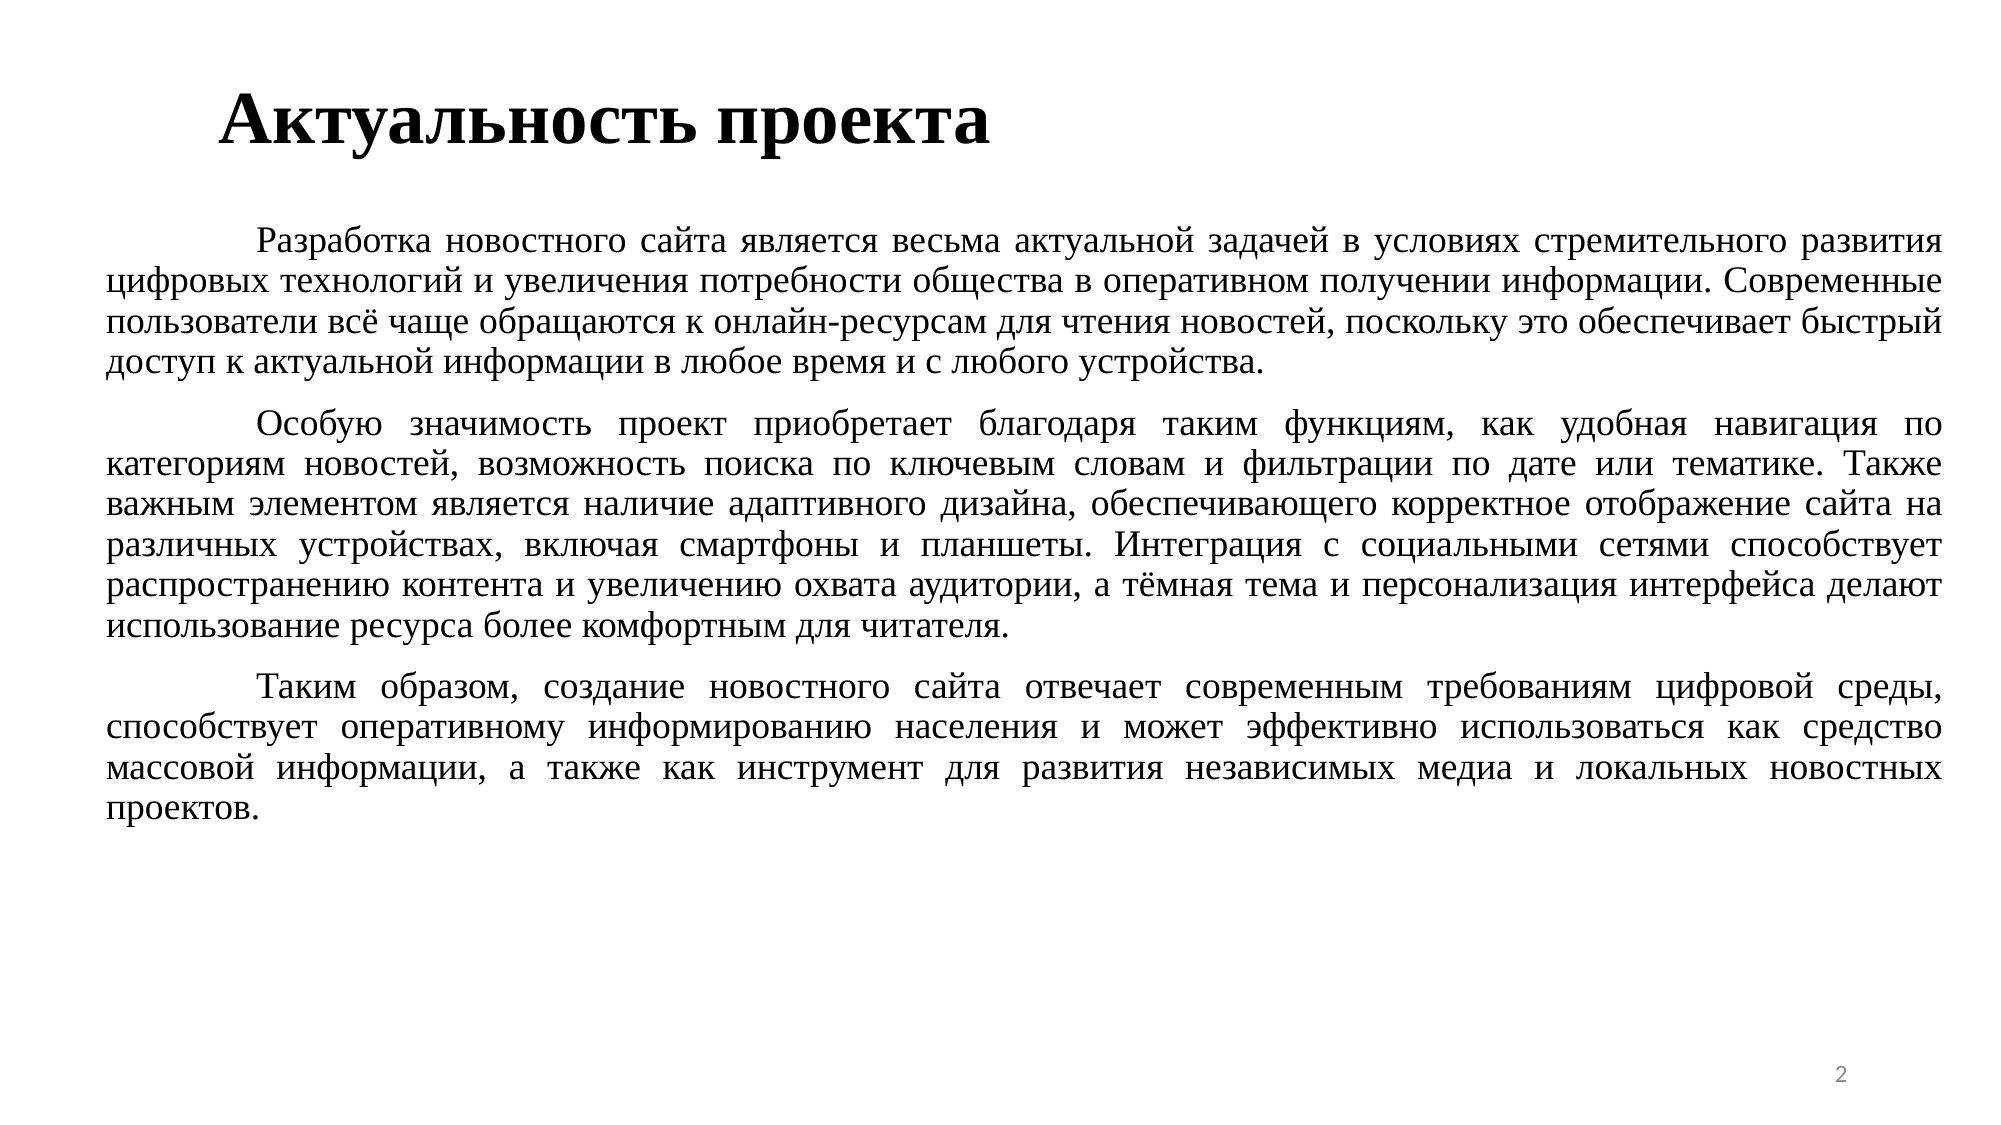

# Актуальность проекта
	Разработка новостного сайта является весьма актуальной задачей в условиях стремительного развития цифровых технологий и увеличения потребности общества в оперативном получении информации. Современные пользователи всё чаще обращаются к онлайн-ресурсам для чтения новостей, поскольку это обеспечивает быстрый доступ к актуальной информации в любое время и с любого устройства.
	Особую значимость проект приобретает благодаря таким функциям, как удобная навигация по категориям новостей, возможность поиска по ключевым словам и фильтрации по дате или тематике. Также важным элементом является наличие адаптивного дизайна, обеспечивающего корректное отображение сайта на различных устройствах, включая смартфоны и планшеты. Интеграция с социальными сетями способствует распространению контента и увеличению охвата аудитории, а тёмная тема и персонализация интерфейса делают использование ресурса более комфортным для читателя.
	Таким образом, создание новостного сайта отвечает современным требованиям цифровой среды, способствует оперативному информированию населения и может эффективно использоваться как средство массовой информации, а также как инструмент для развития независимых медиа и локальных новостных проектов.

2